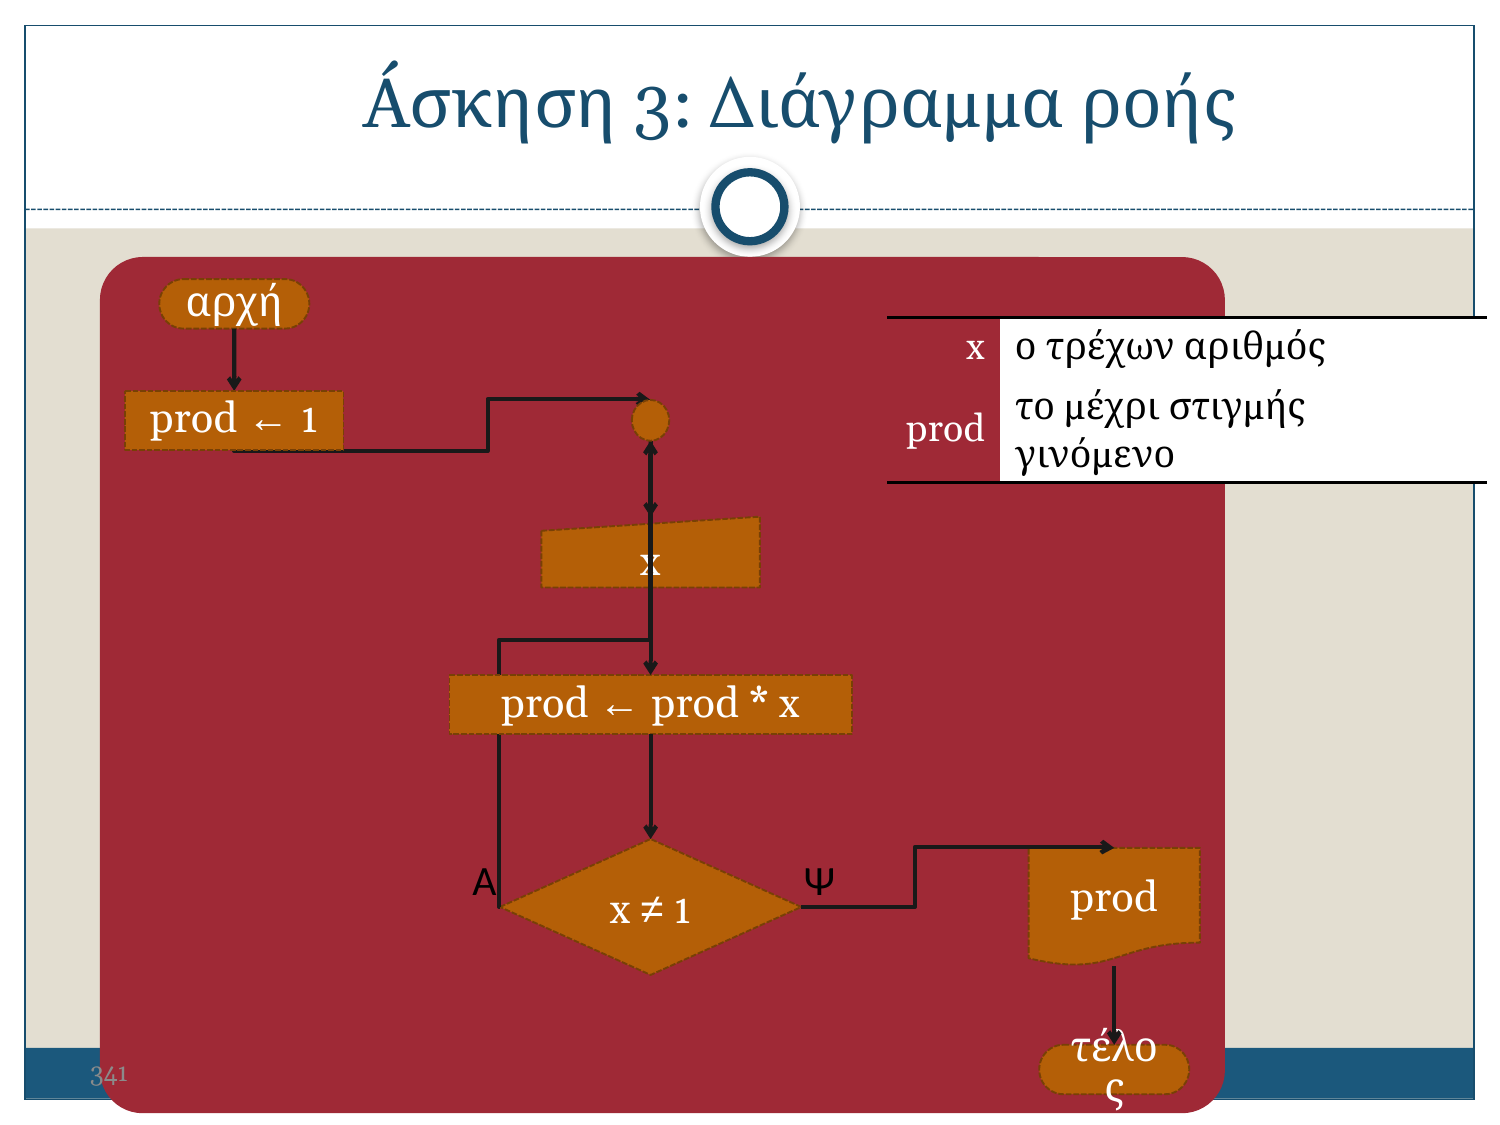

Άσκηση 3: Διάγραμμα ροής

αρχή
| x | ο τρέχων αριθμός |
| --- | --- |
| prod | το μέχρι στιγμής γινόμενο |
prod ← 1

x
prod ← prod * x
x ≠ 1
Α
Ψ
prod
341
τέλος